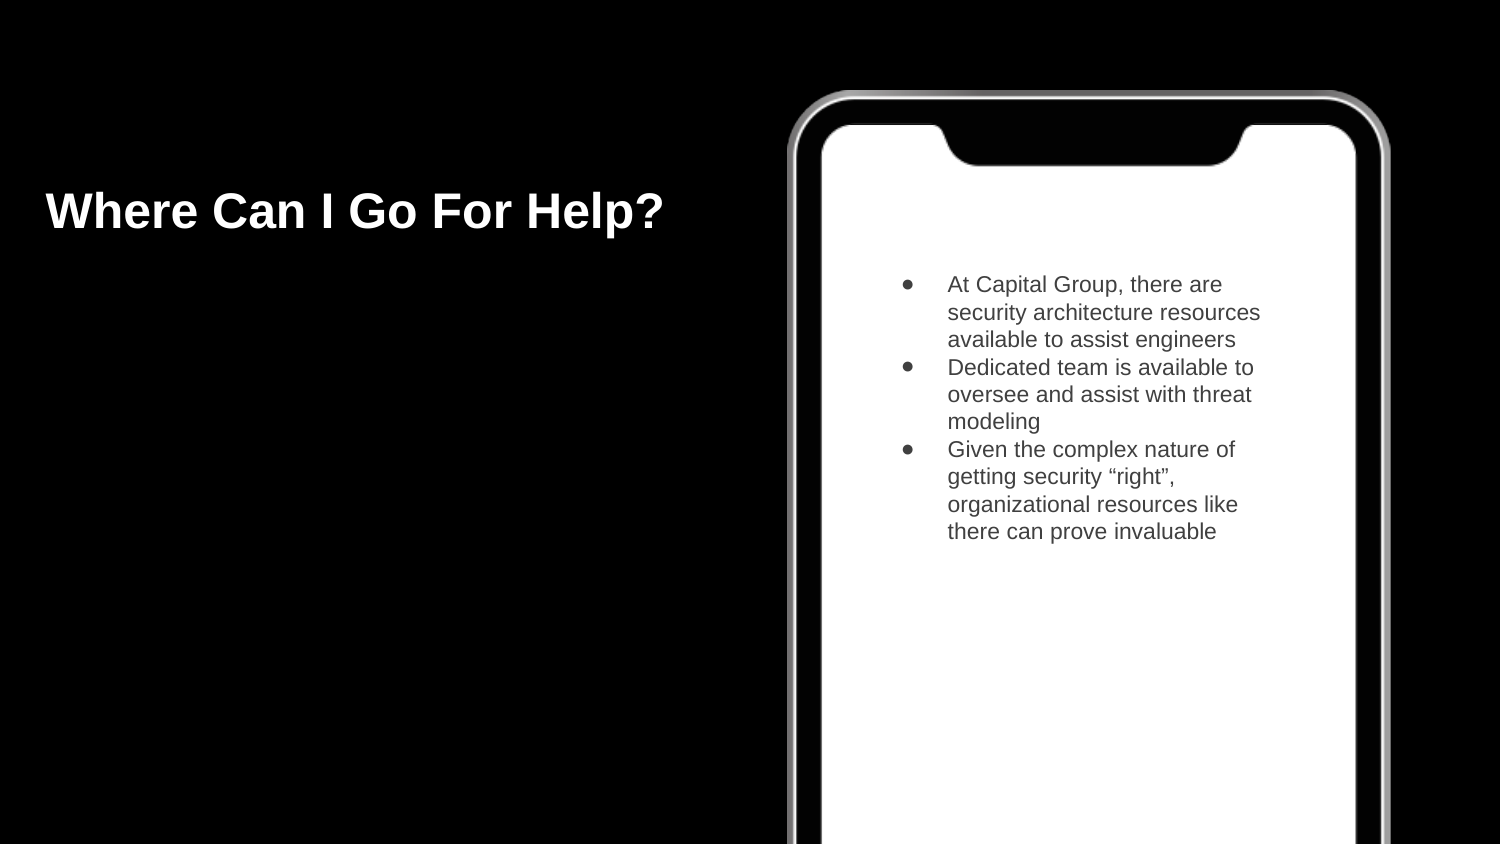

# Where Can I Go For Help?
At Capital Group, there are security architecture resources available to assist engineers
Dedicated team is available to oversee and assist with threat modeling
Given the complex nature of getting security “right”, organizational resources like there can prove invaluable